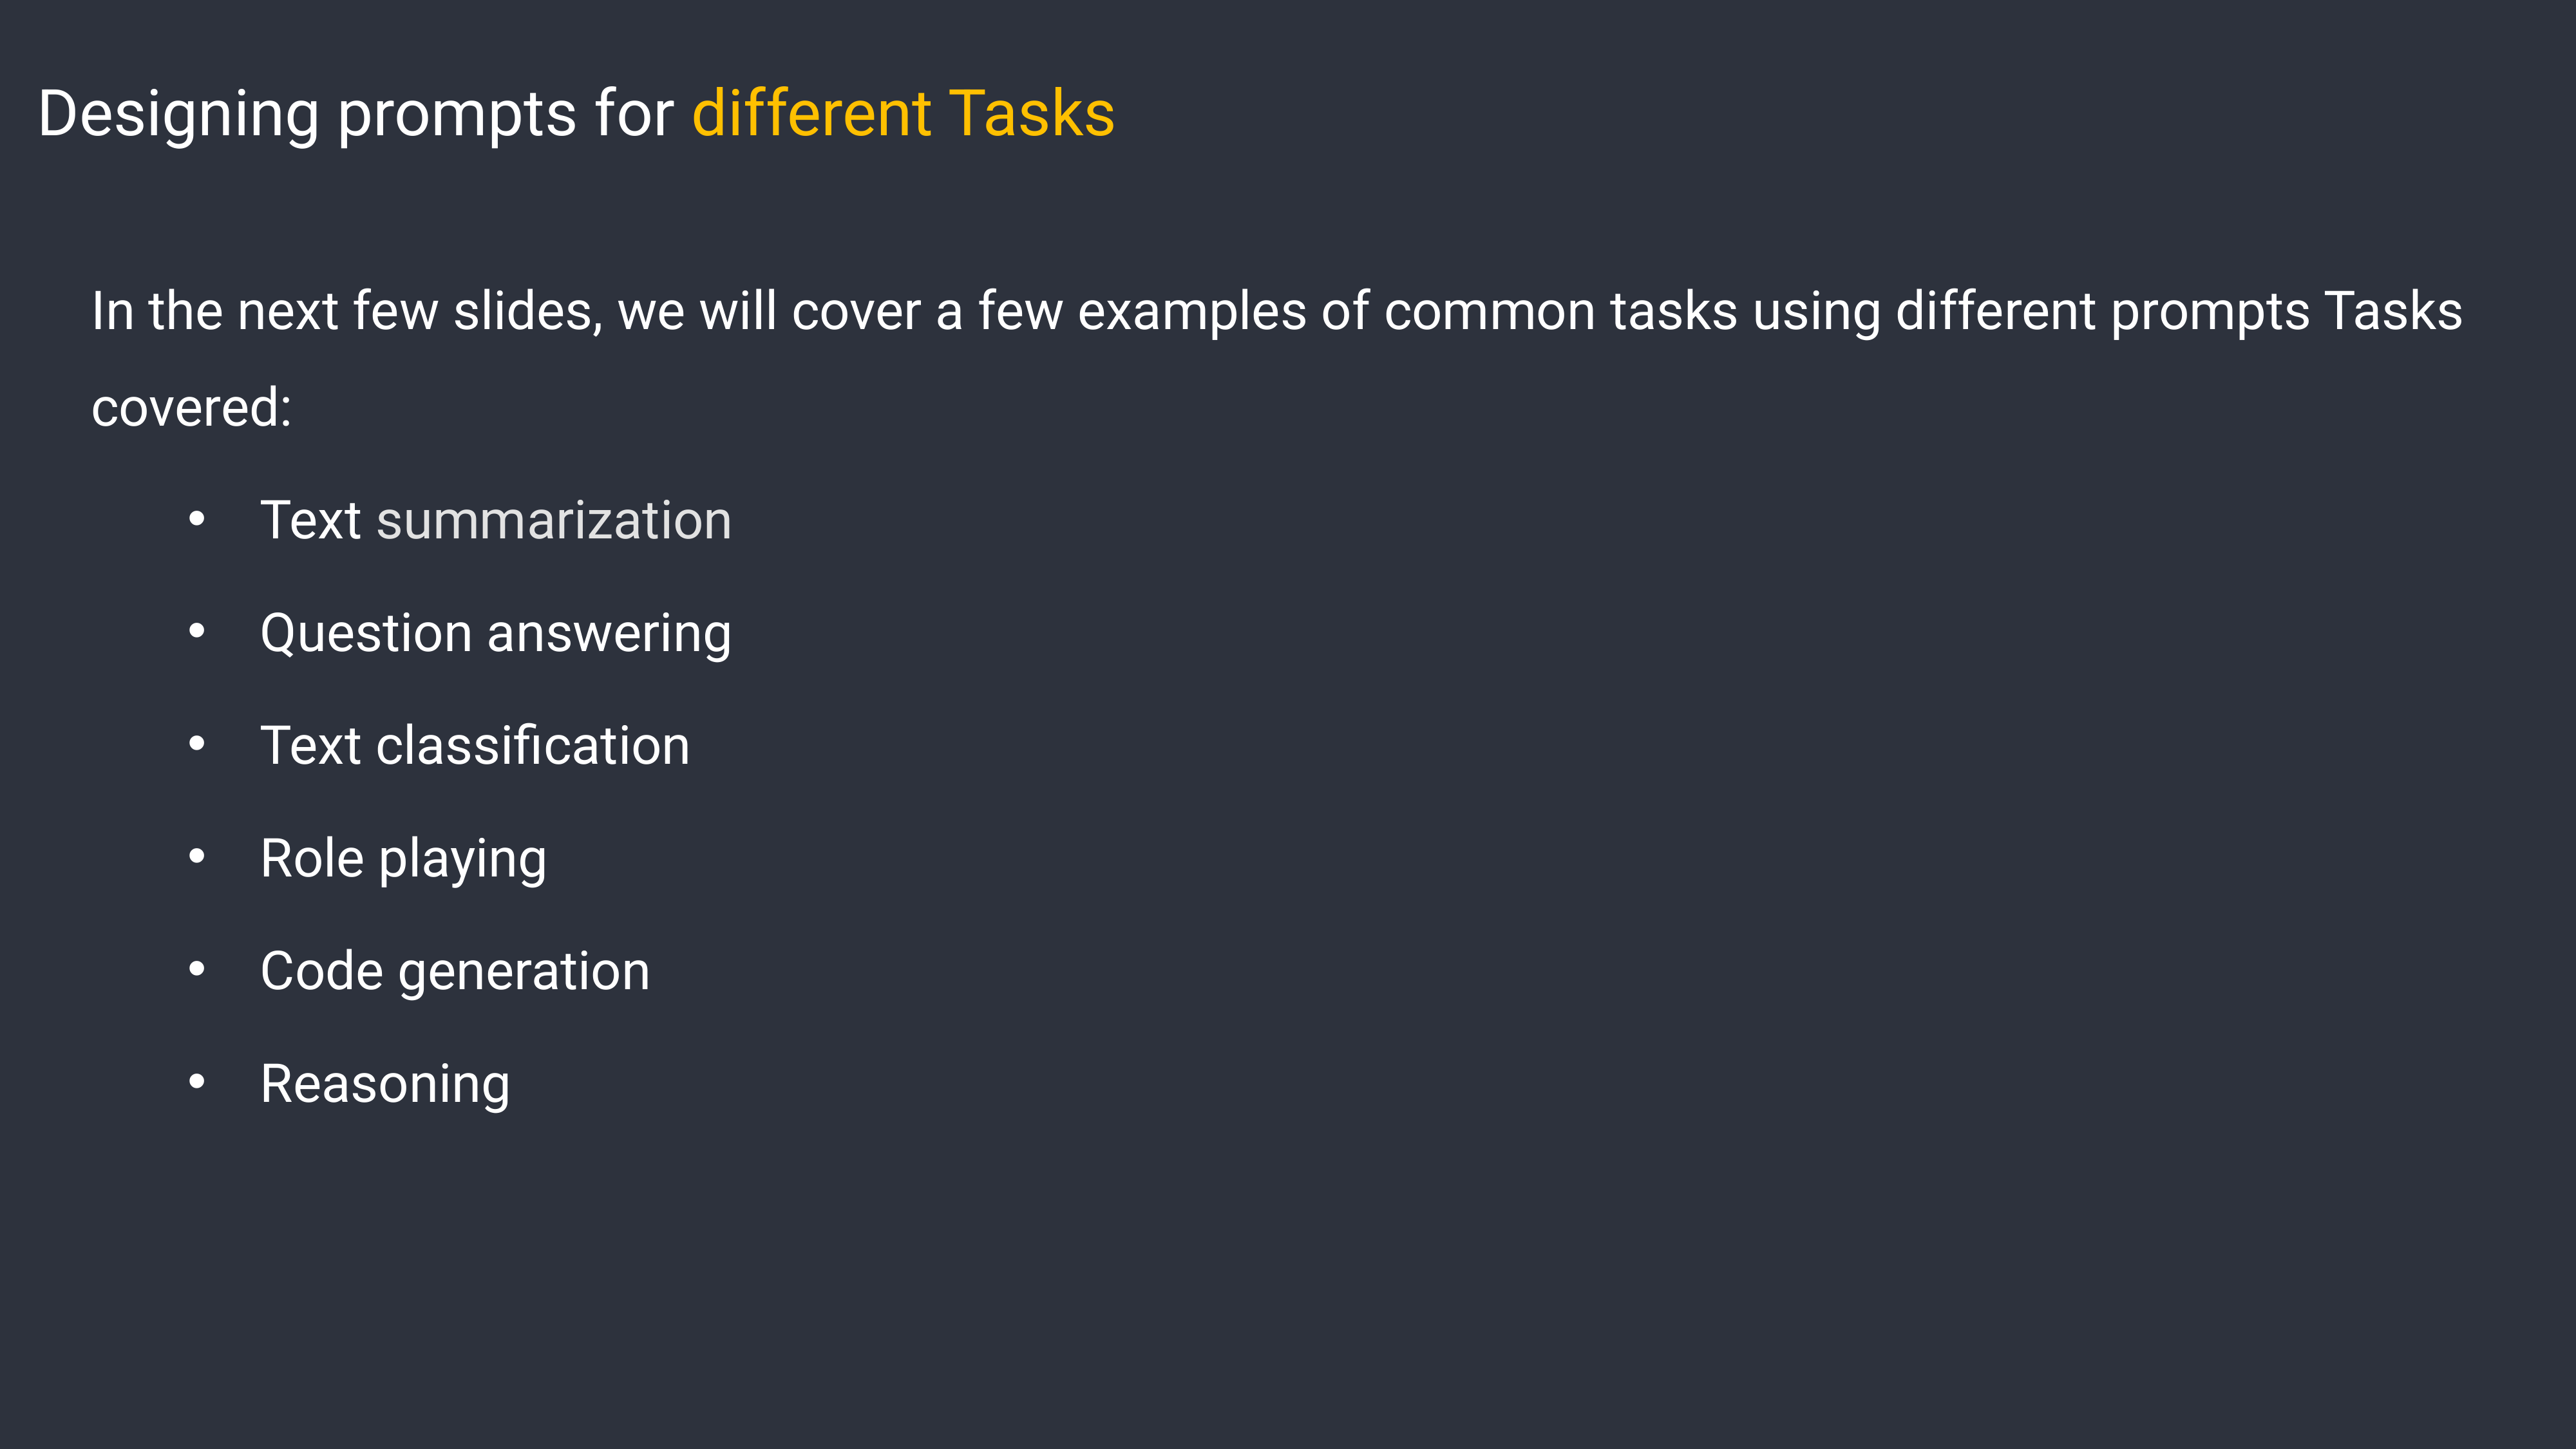

Designing prompts for different Tasks
In the next few slides, we will cover a few examples of common tasks using different prompts Tasks covered:
Text summarization
Question answering
Text classification
Role playing
Code generation
Reasoning